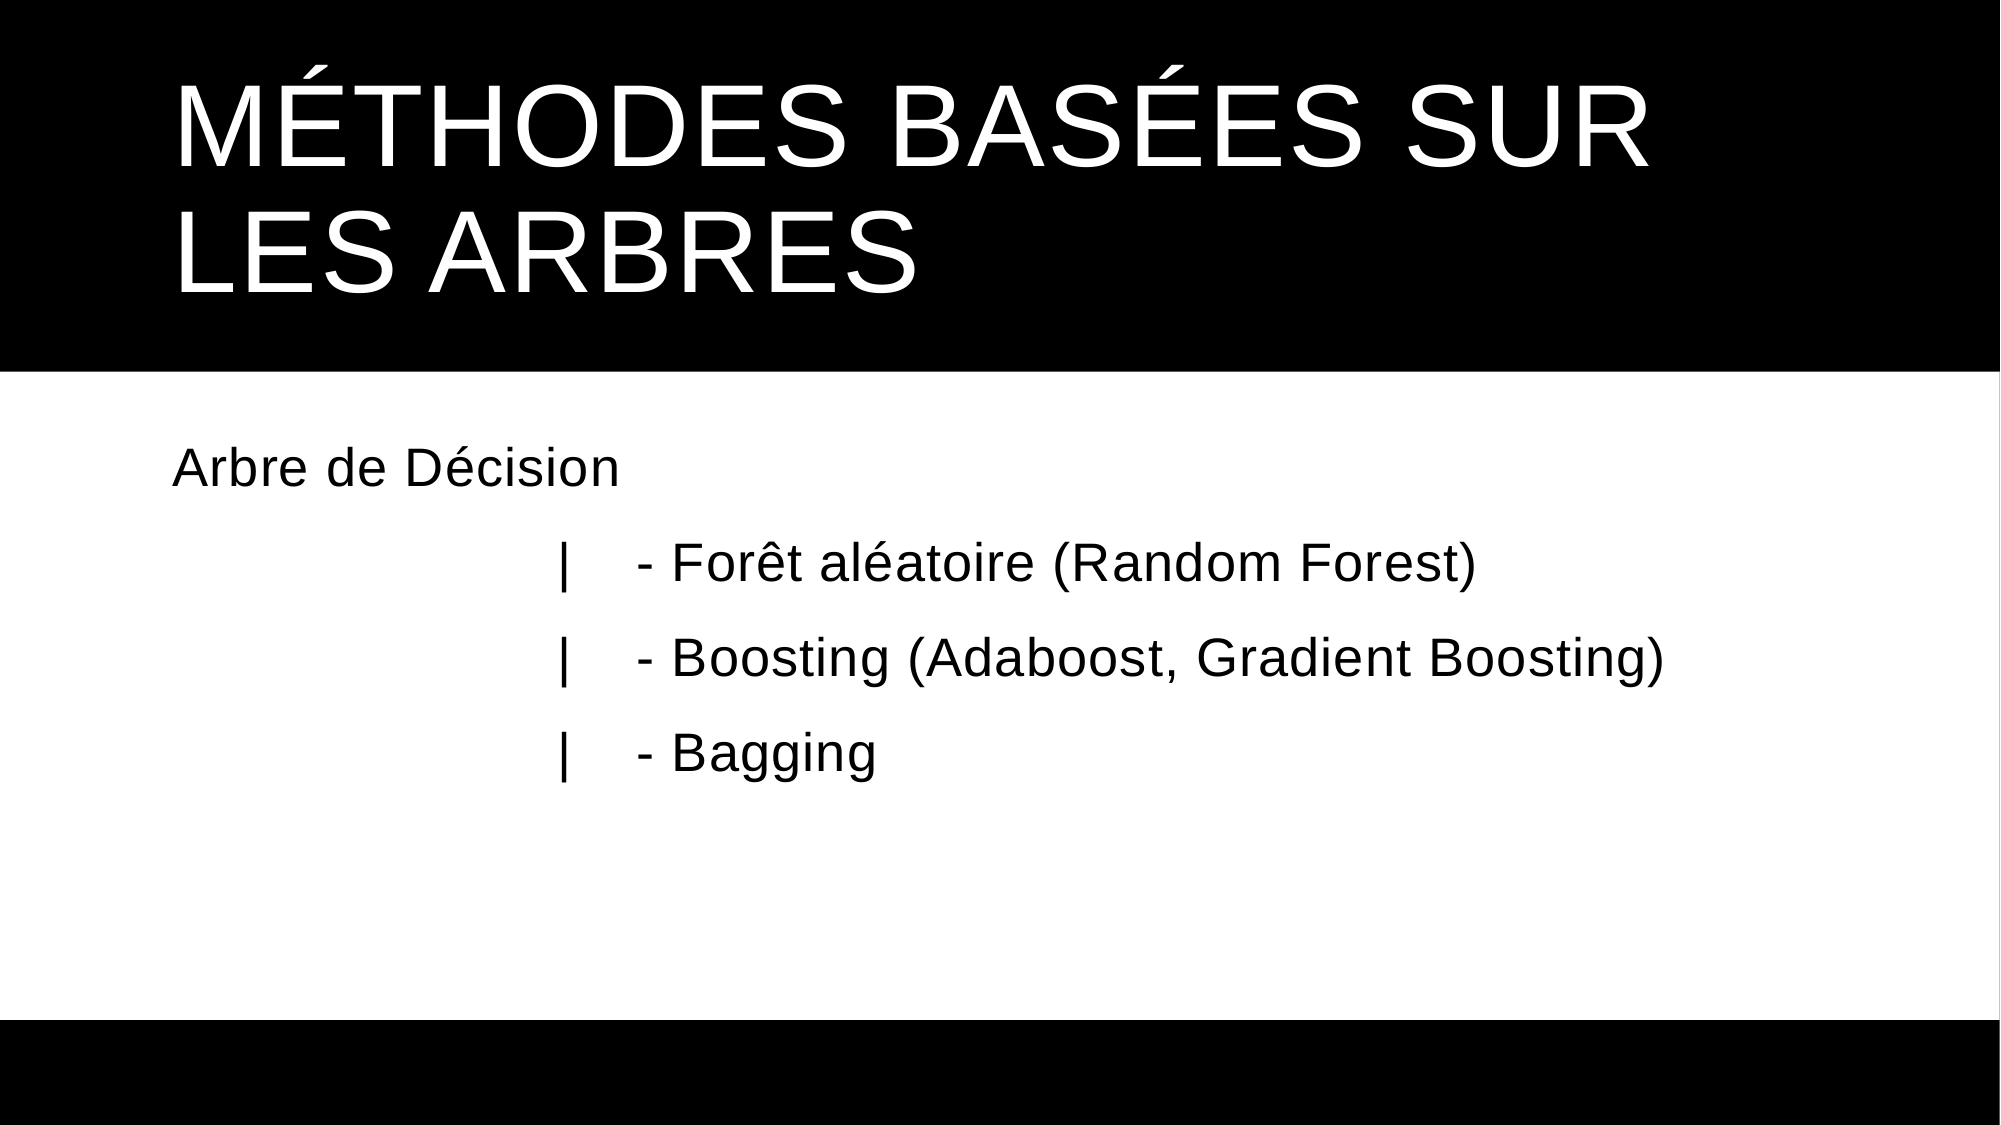

# Méthodes basées sur les Arbres

Arbre de Décision
                        |    - Forêt aléatoire (Random Forest)
                        |    - Boosting (Adaboost, Gradient Boosting)
                        |    - Bagging